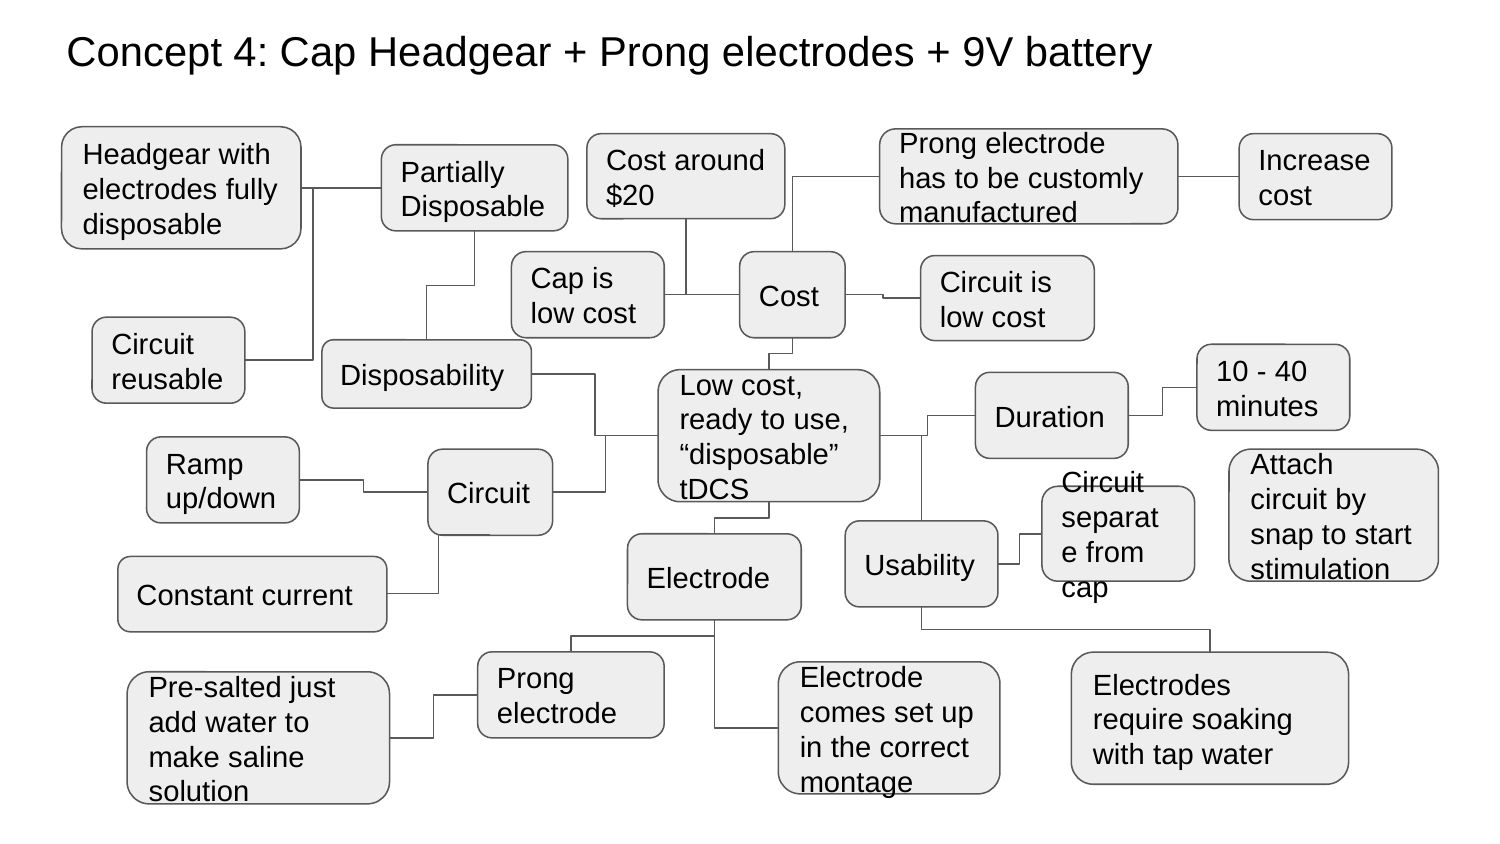

Concept 4: Cap Headgear + Prong electrodes + 9V battery

Headgear with electrodes fully disposable
Prong electrode has to be customly manufactured
Cost around $20
Increase cost
Partially Disposable
Cost
Cap is low cost
Circuit is low cost
Circuit reusable
Disposability
10 - 40 minutes
Low cost, ready to use, “disposable” tDCS
Duration
Ramp up/down
Circuit
Attach circuit by snap to start stimulation
Circuit separate from cap
Usability
Electrode
Constant current
Prong electrode
Electrodes require soaking with tap water
Electrode comes set up in the correct montage
Pre-salted just add water to make saline solution